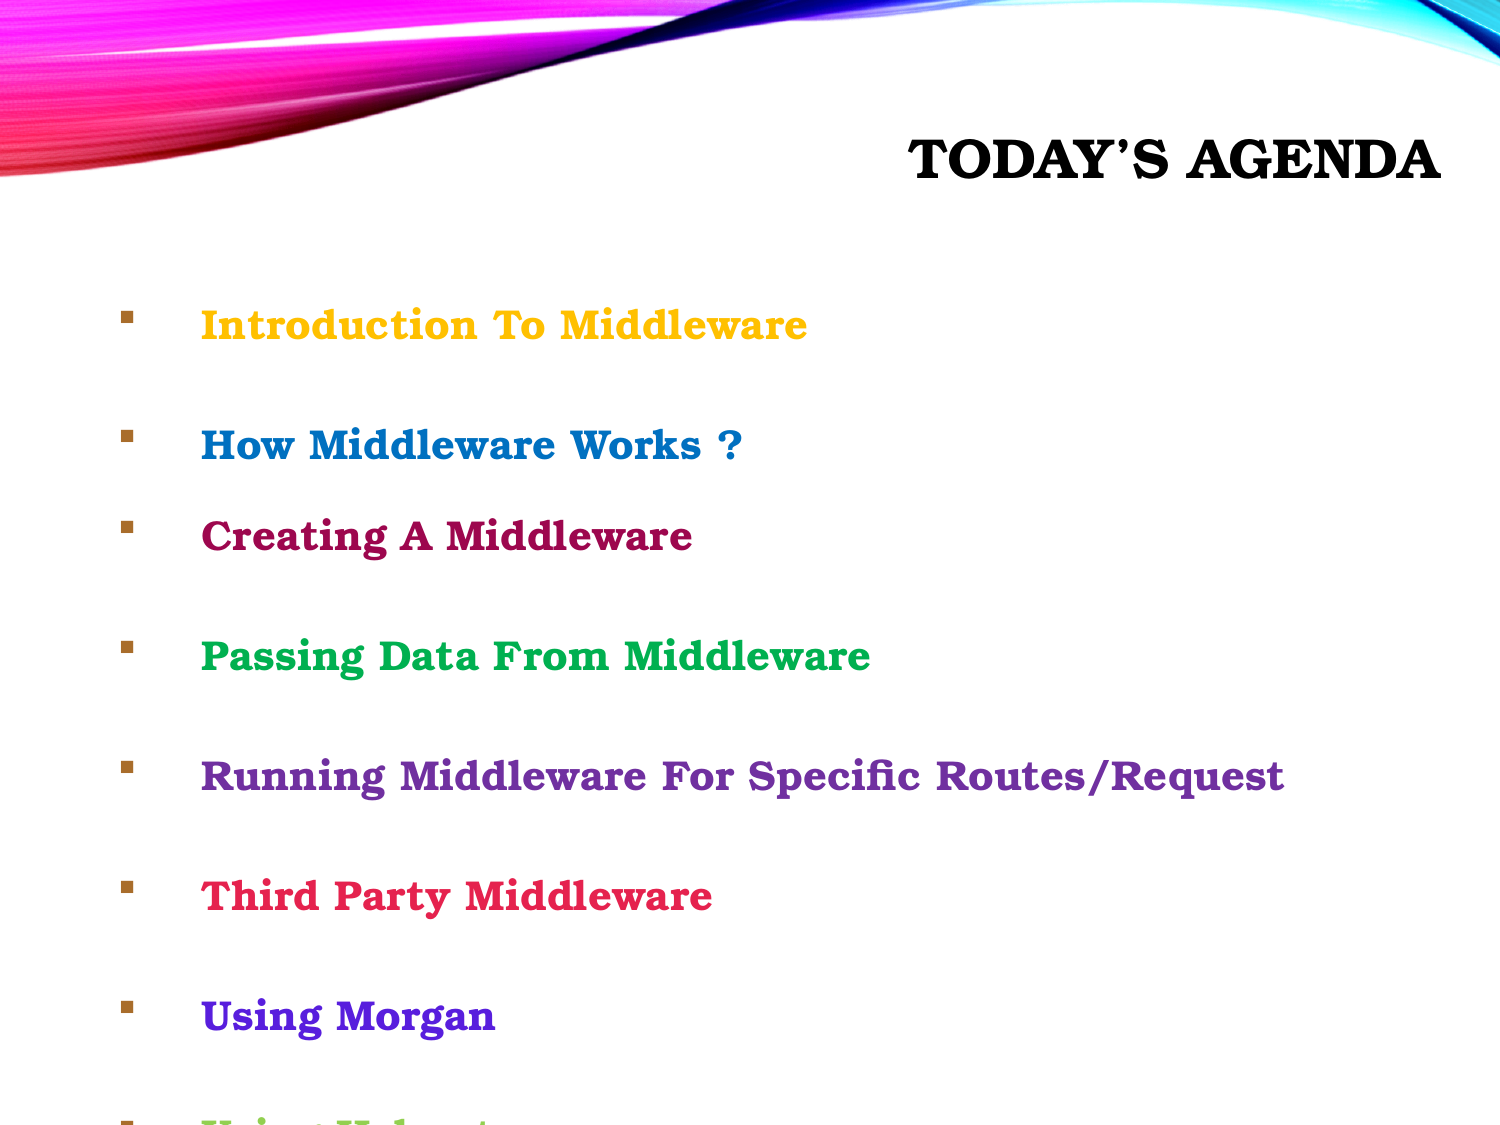

# Today’s Agenda

Introduction To Middleware

How Middleware Works ?

Creating A Middleware

Passing Data From Middleware

Running Middleware For Specific Routes/Request

Third Party Middleware

Using Morgan

Using Helmet

Exercises